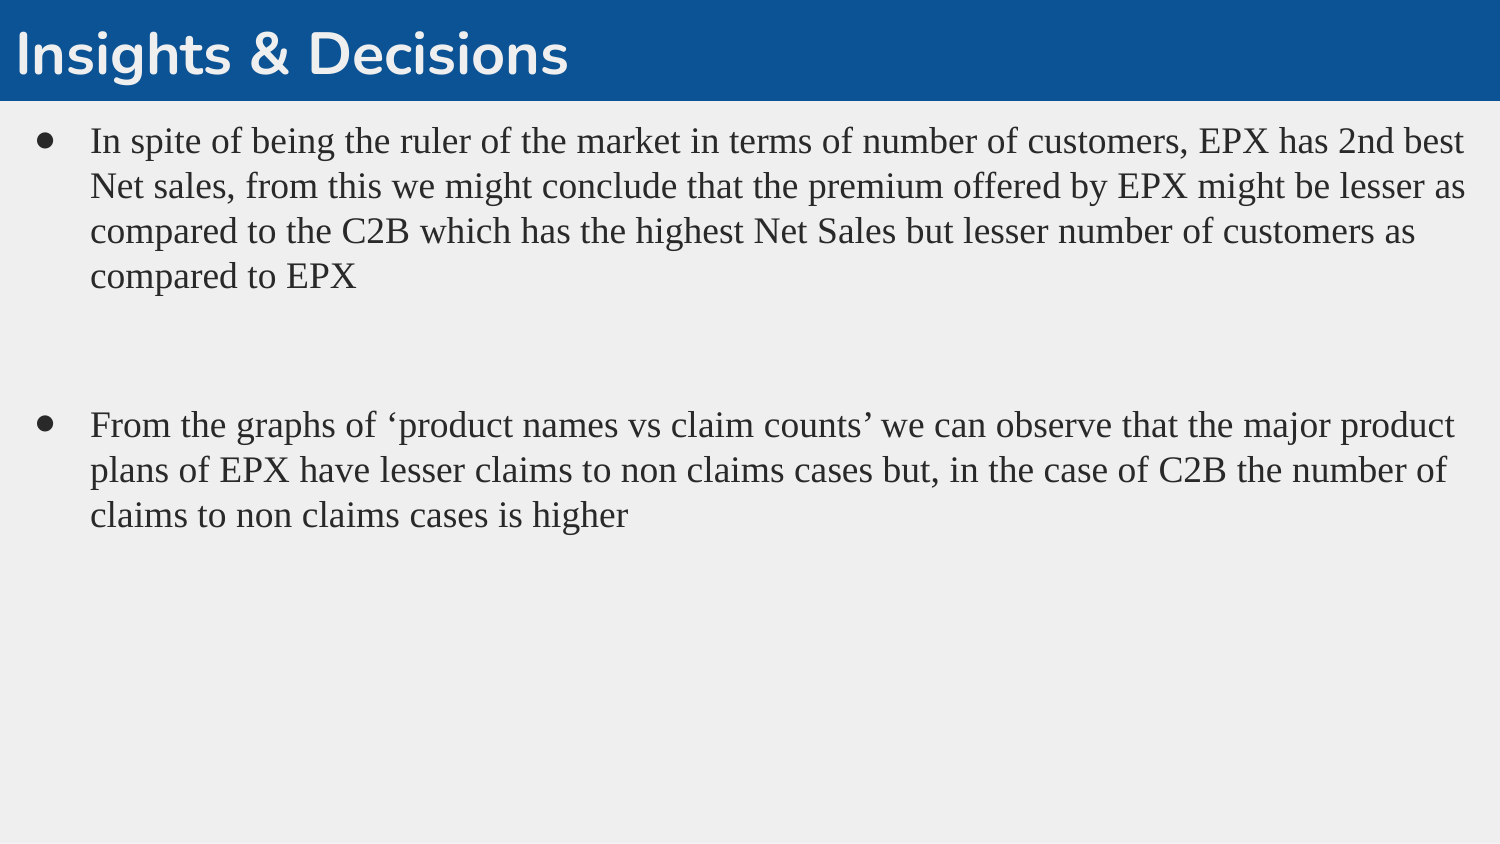

Insights & Decisions

#
In spite of being the ruler of the market in terms of number of customers, EPX has 2nd best Net sales, from this we might conclude that the premium offered by EPX might be lesser as compared to the C2B which has the highest Net Sales but lesser number of customers as compared to EPX

From the graphs of ‘product names vs claim counts’ we can observe that the major product plans of EPX have lesser claims to non claims cases but, in the case of C2B the number of claims to non claims cases is higher